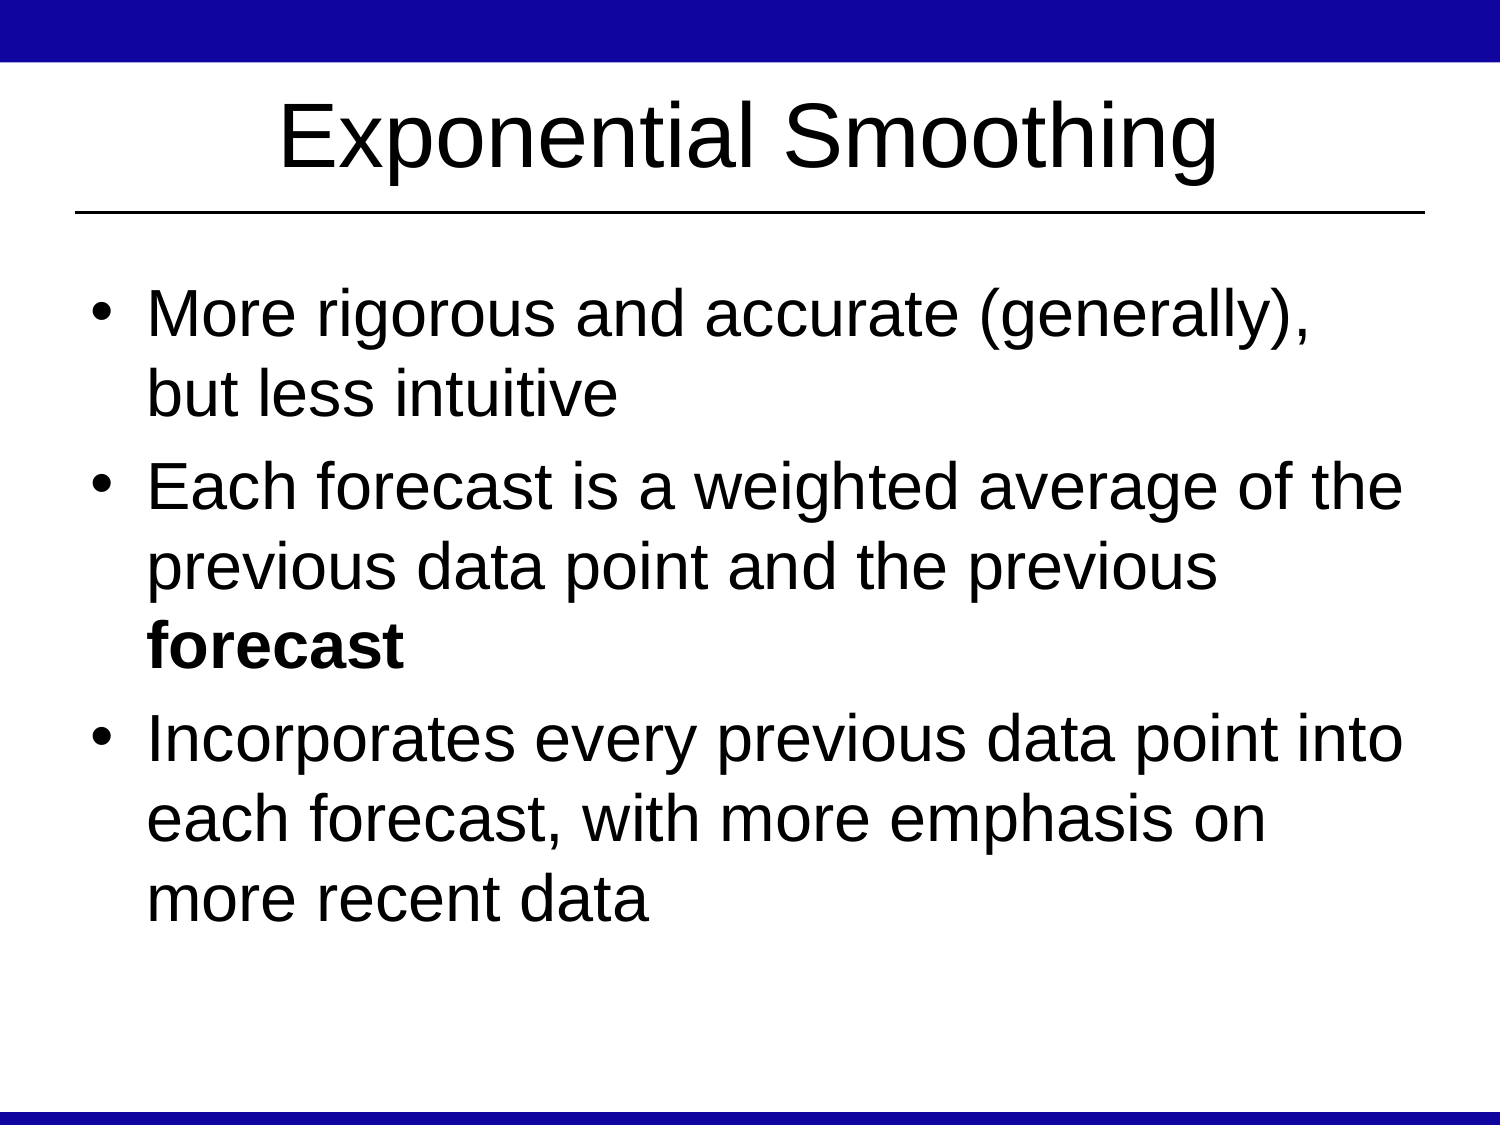

# Exponential Smoothing
More rigorous and accurate (generally), but less intuitive
Each forecast is a weighted average of the previous data point and the previous forecast
Incorporates every previous data point into each forecast, with more emphasis on more recent data